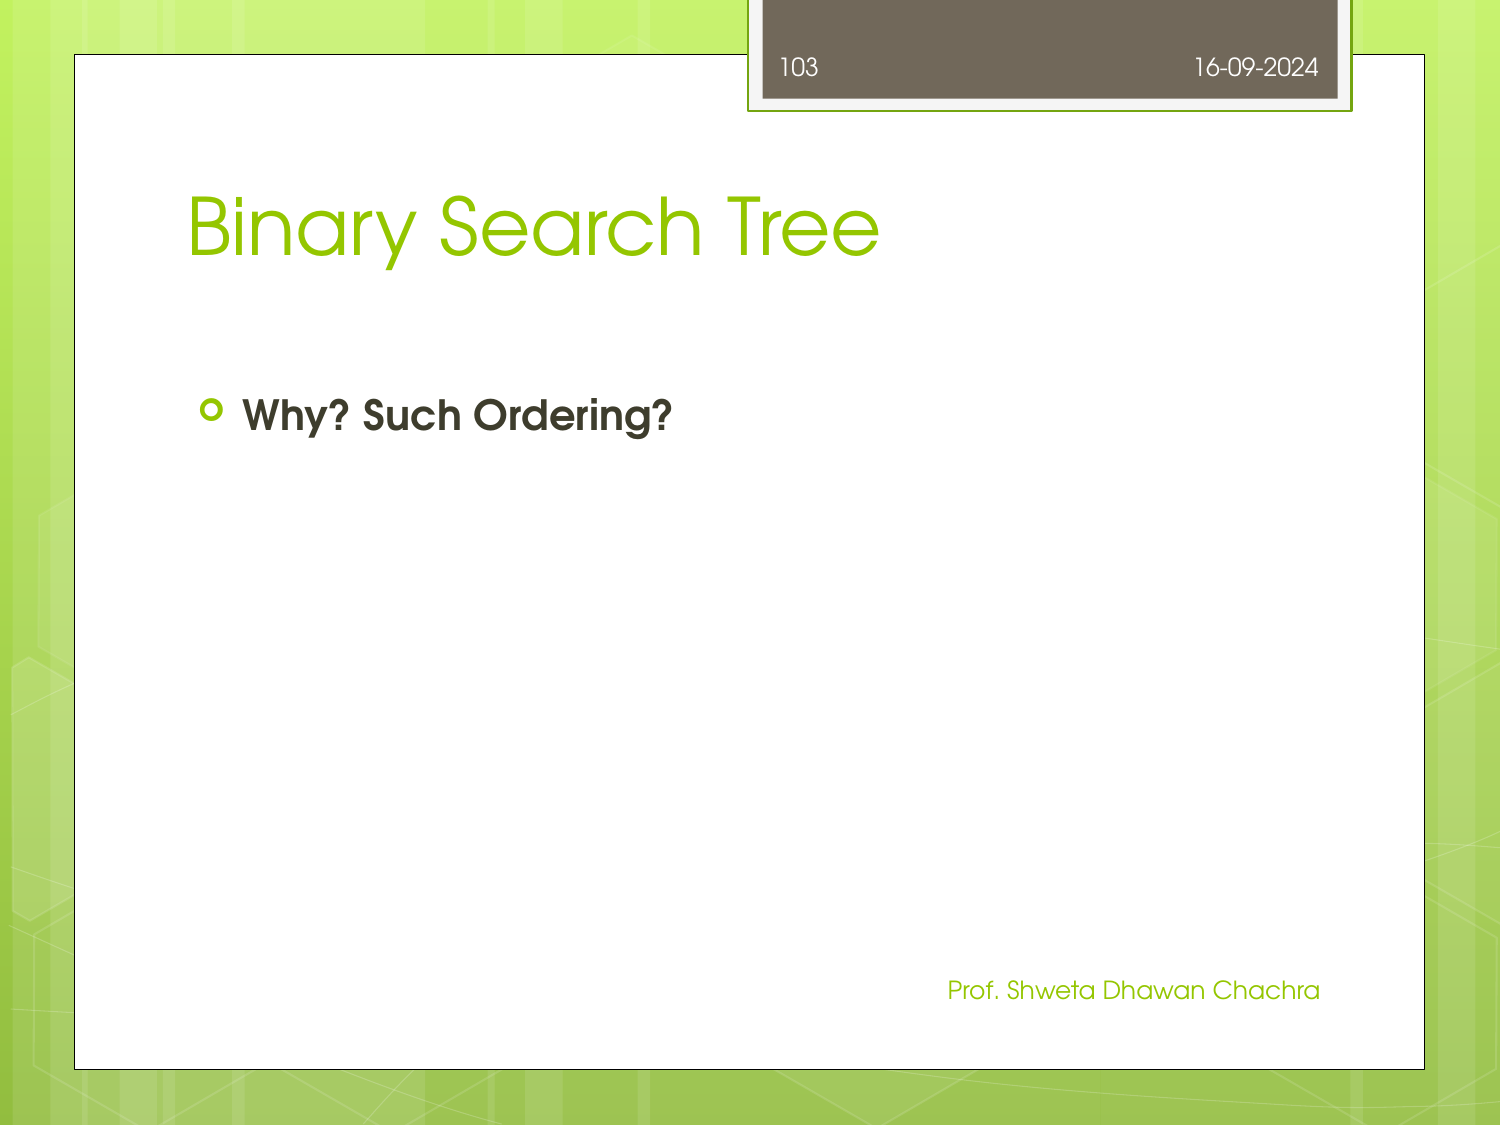

103
16-09-2024
# Binary Search Tree
Why? Such Ordering?
Prof. Shweta Dhawan Chachra